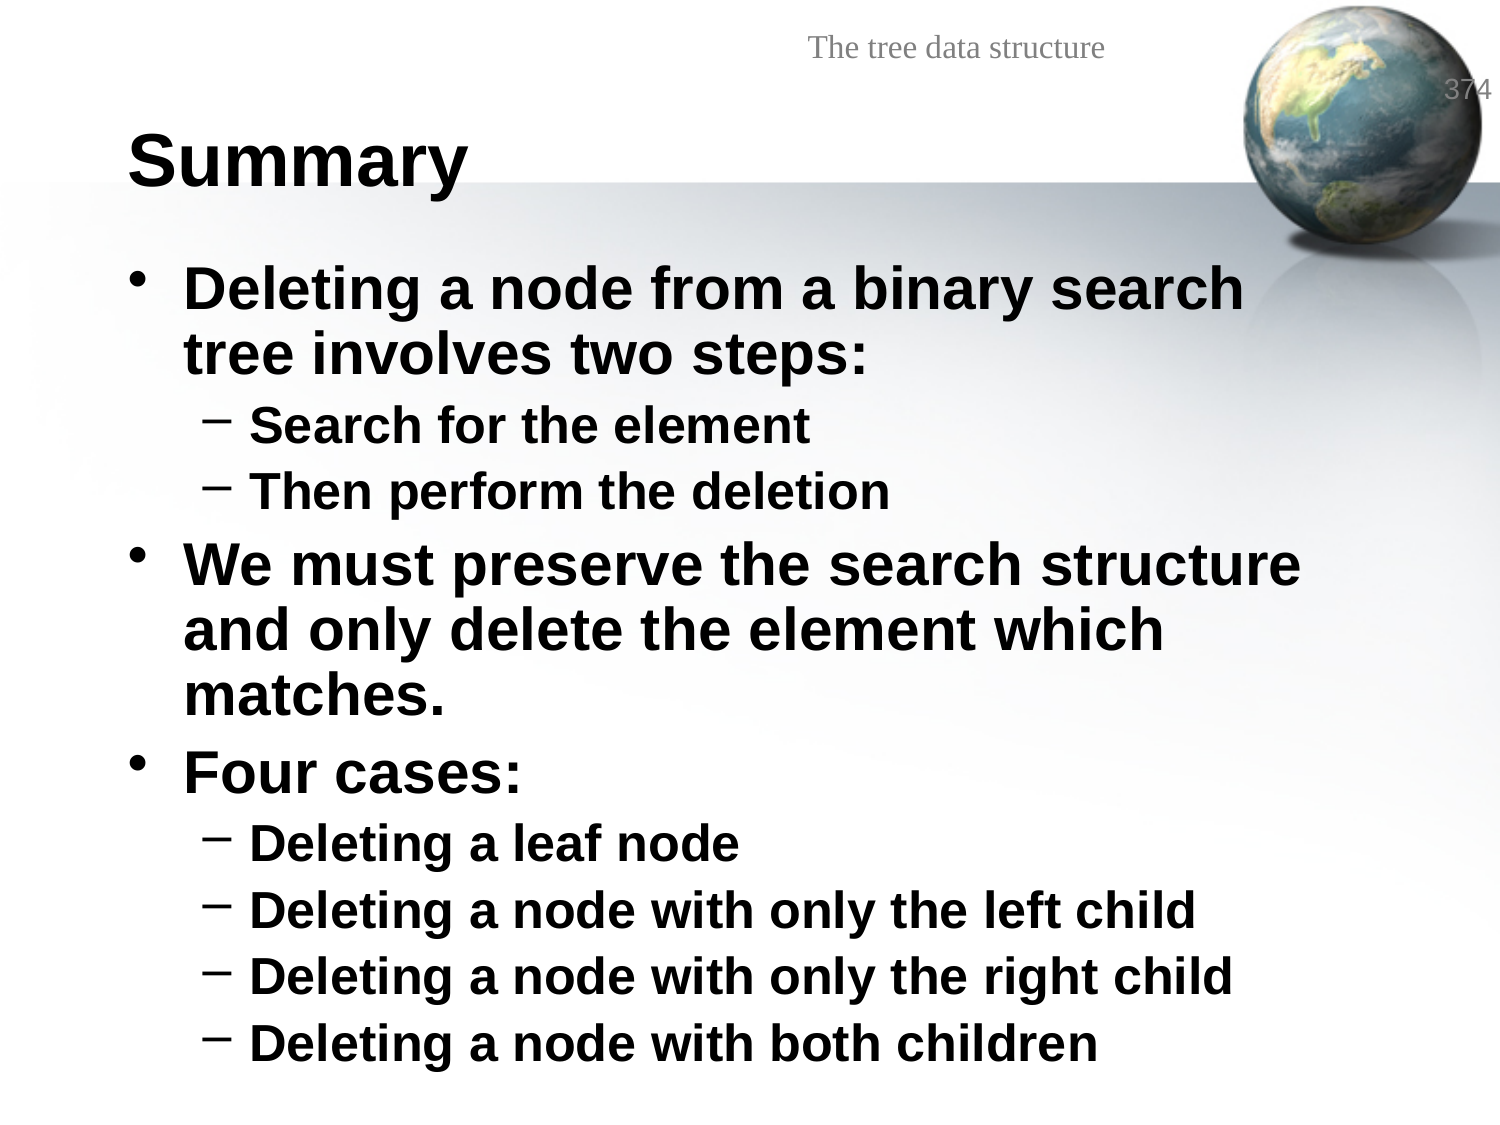

# Summary
Deleting a node from a binary search tree involves two steps:
Search for the element
Then perform the deletion
We must preserve the search structure and only delete the element which matches.
Four cases:
Deleting a leaf node
Deleting a node with only the left child
Deleting a node with only the right child
Deleting a node with both children